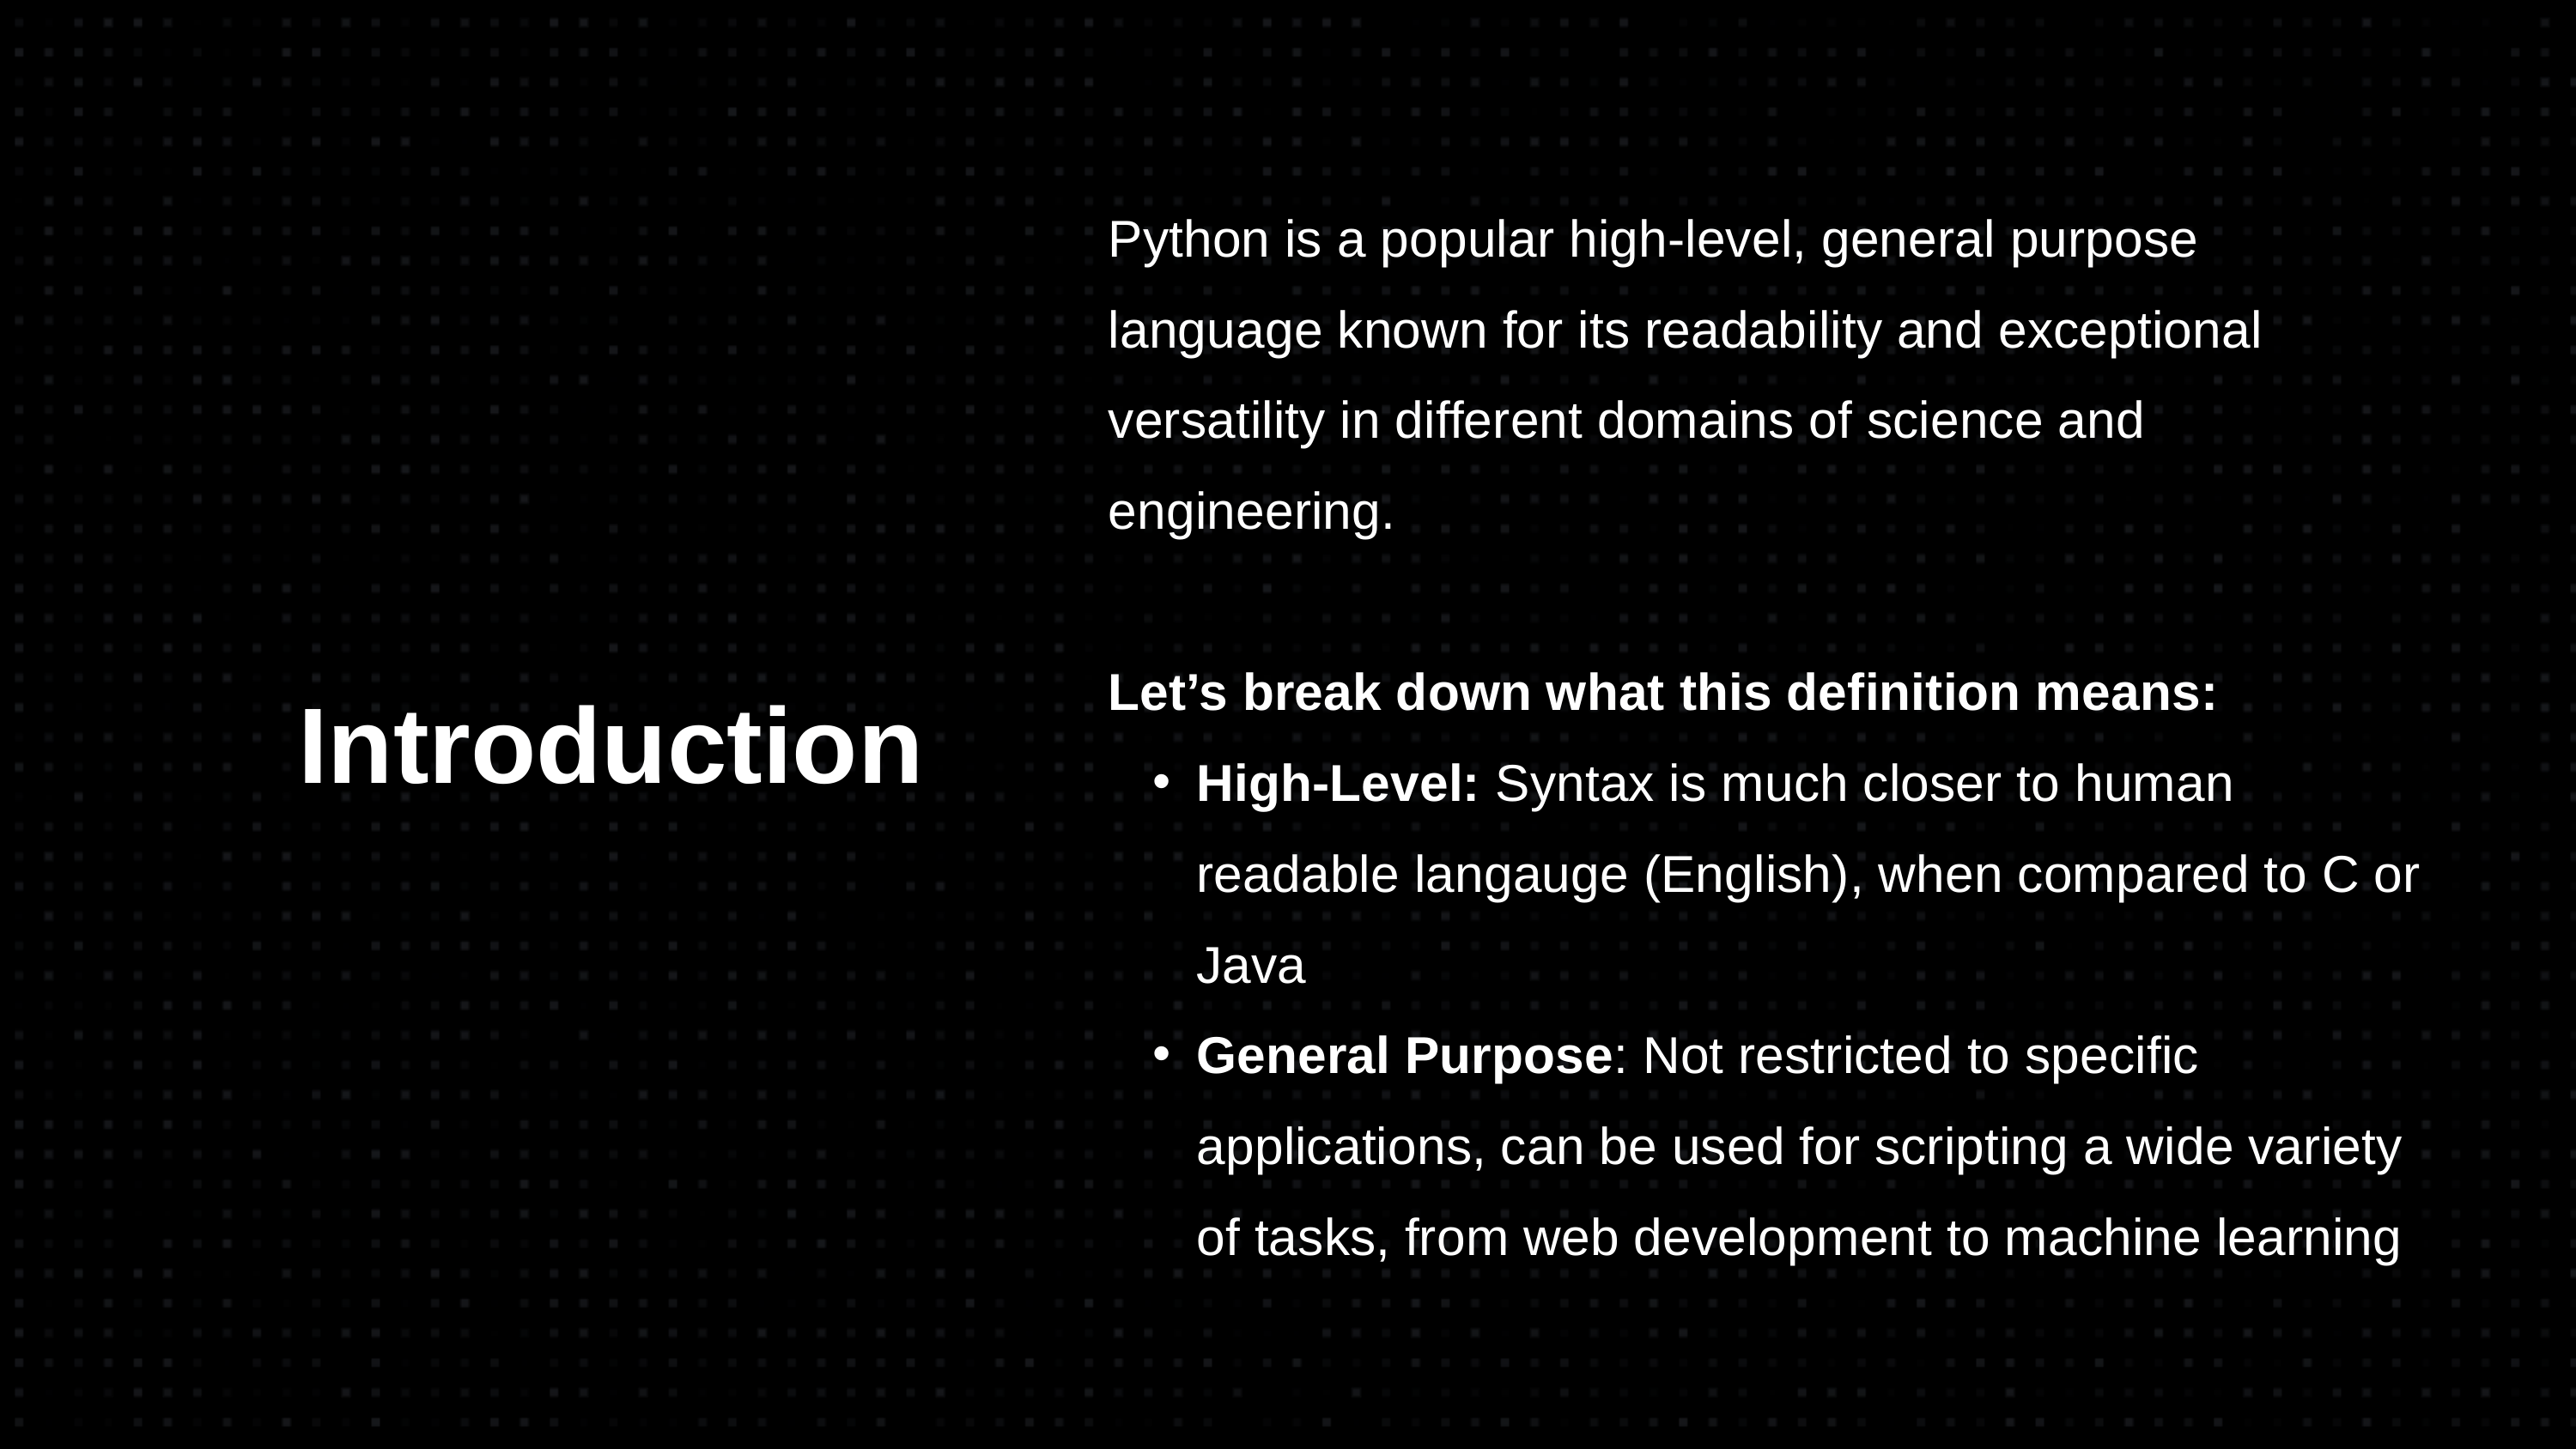

Python is a popular high-level, general purpose language known for its readability and exceptional versatility in different domains of science and engineering.

Let’s break down what this definition means:
High-Level: Syntax is much closer to human readable langauge (English), when compared to C or Java
General Purpose: Not restricted to specific applications, can be used for scripting a wide variety of tasks, from web development to machine learning
Introduction